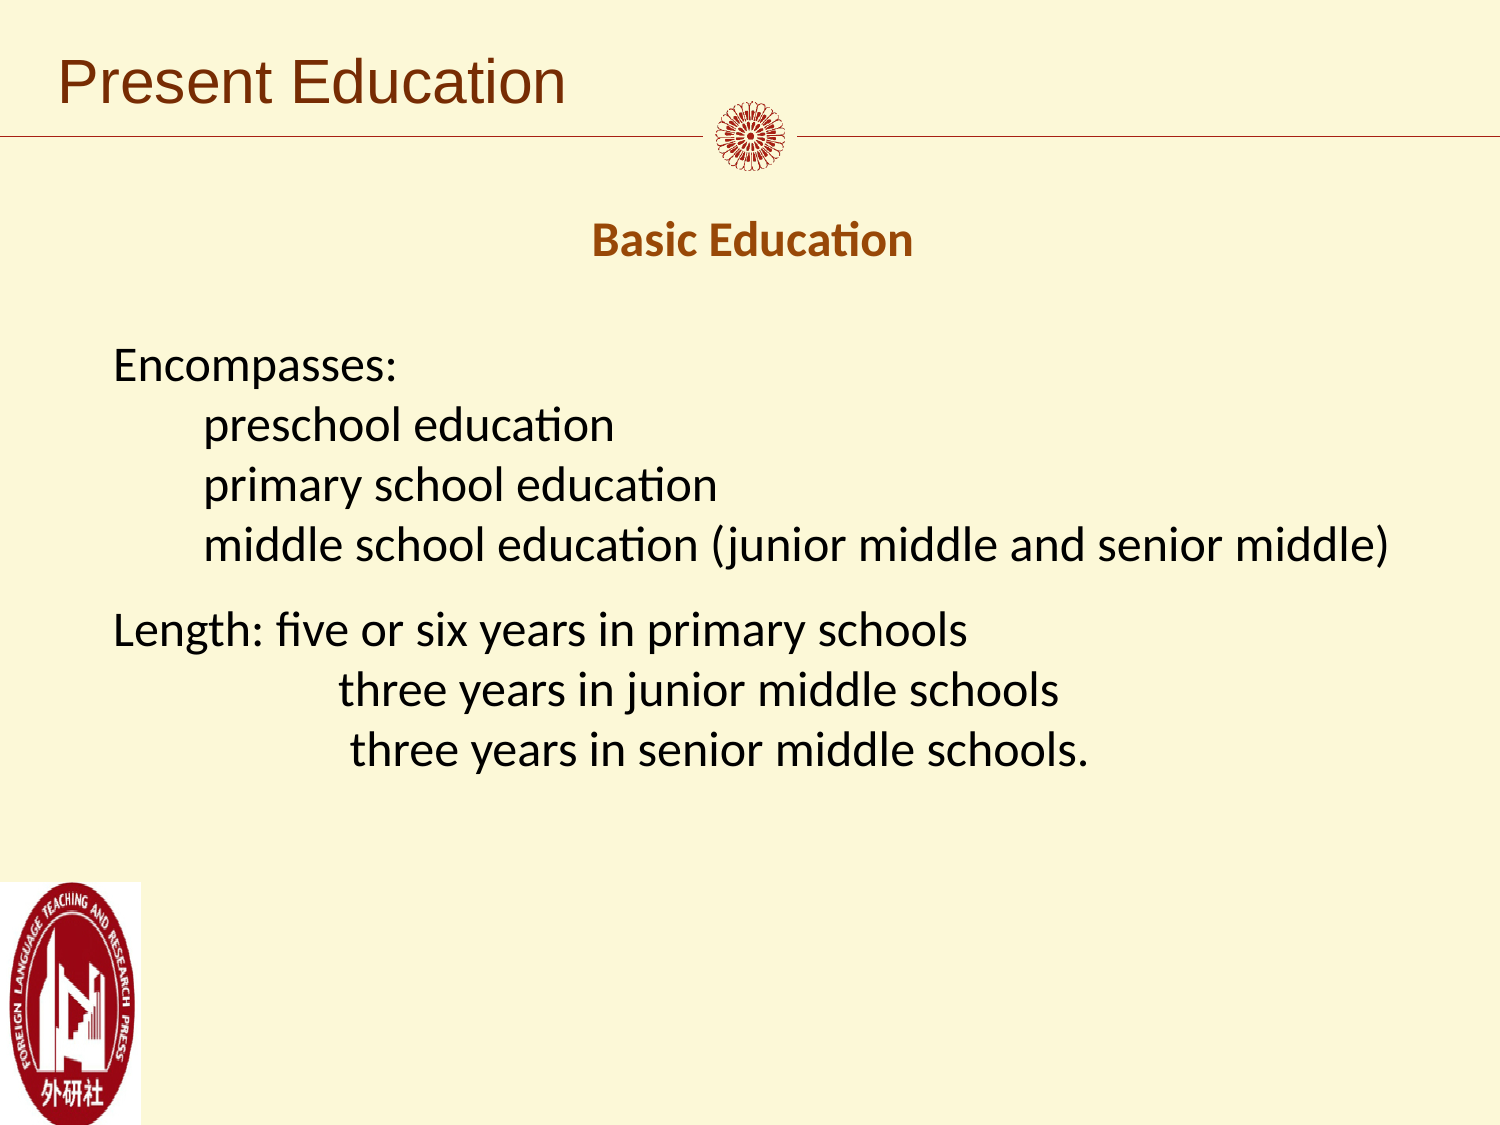

Present Education
Basic Education
Encompasses:
        preschool education
        primary school education
        middle school education (junior middle and senior middle)
Length: five or six years in primary schools
                    three years in junior middle schools
                     three years in senior middle schools.